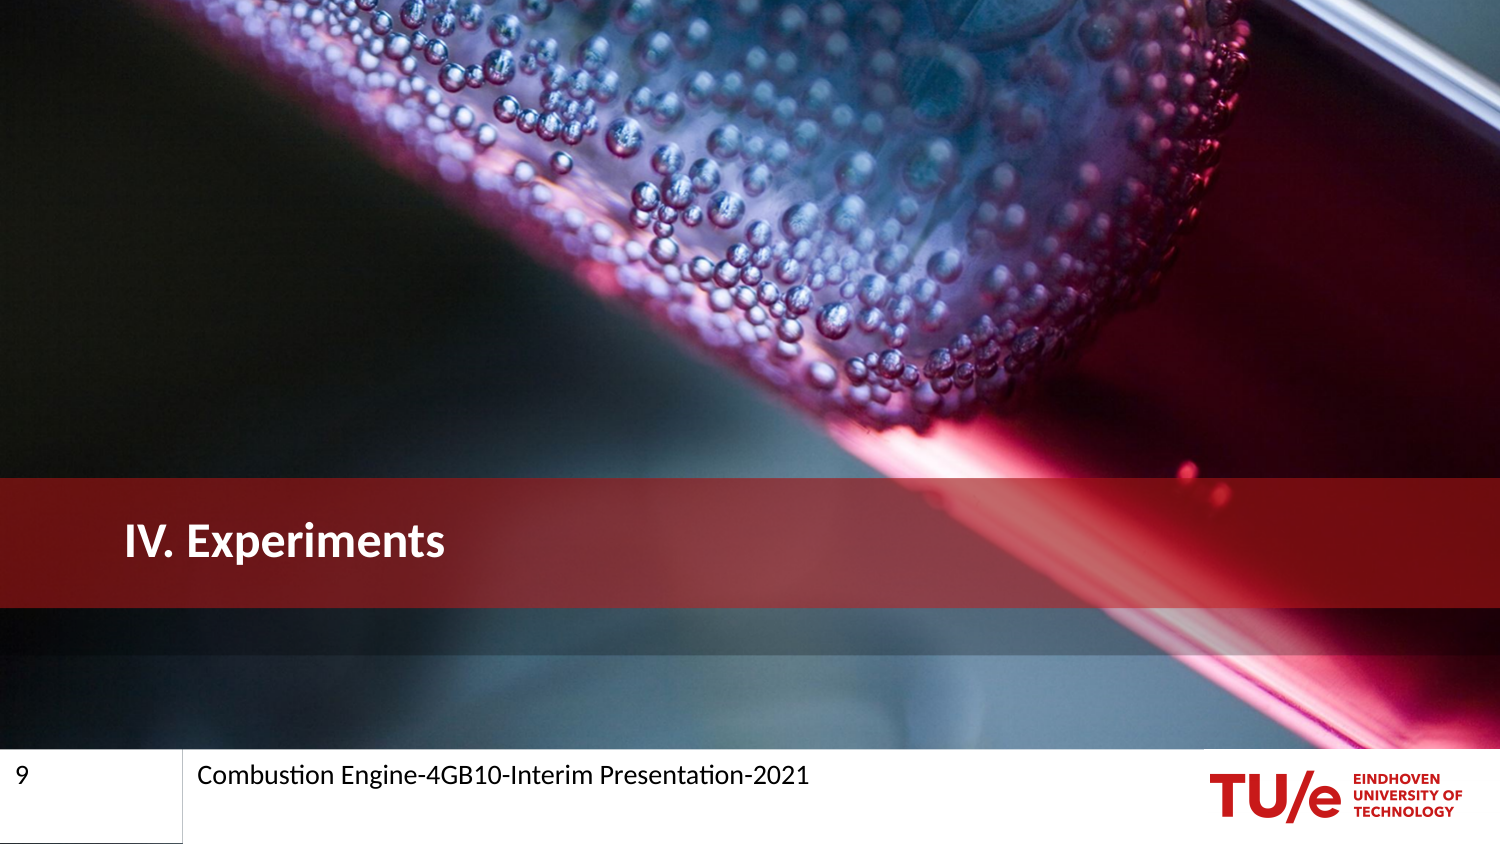

# IV. Experiments

9
Combustion Engine-4GB10-Interim Presentation-2021